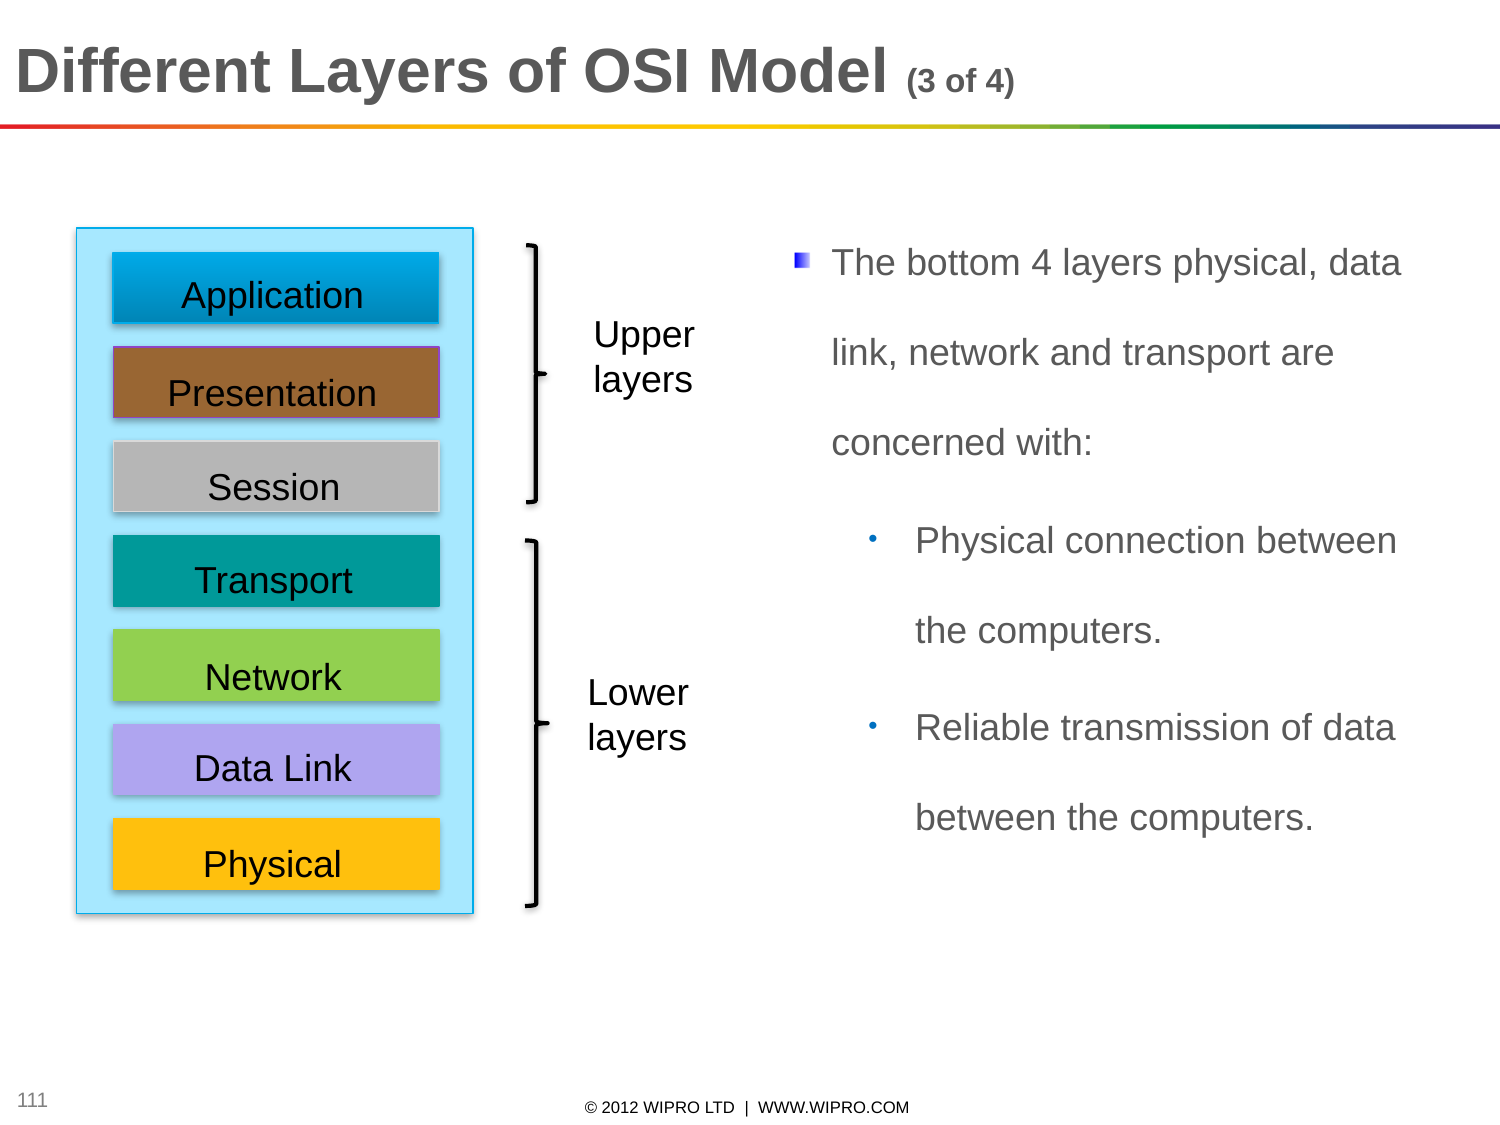

# Different Layers of OSI Model (3 of 4)
The bottom 4 layers physical, data link, network and transport are concerned with:
Physical connection between the computers.
Reliable transmission of data between the computers.

Application

Presentation

Session

Transport

Network

Data Link

Physical

Upper
layers

Lower
layers